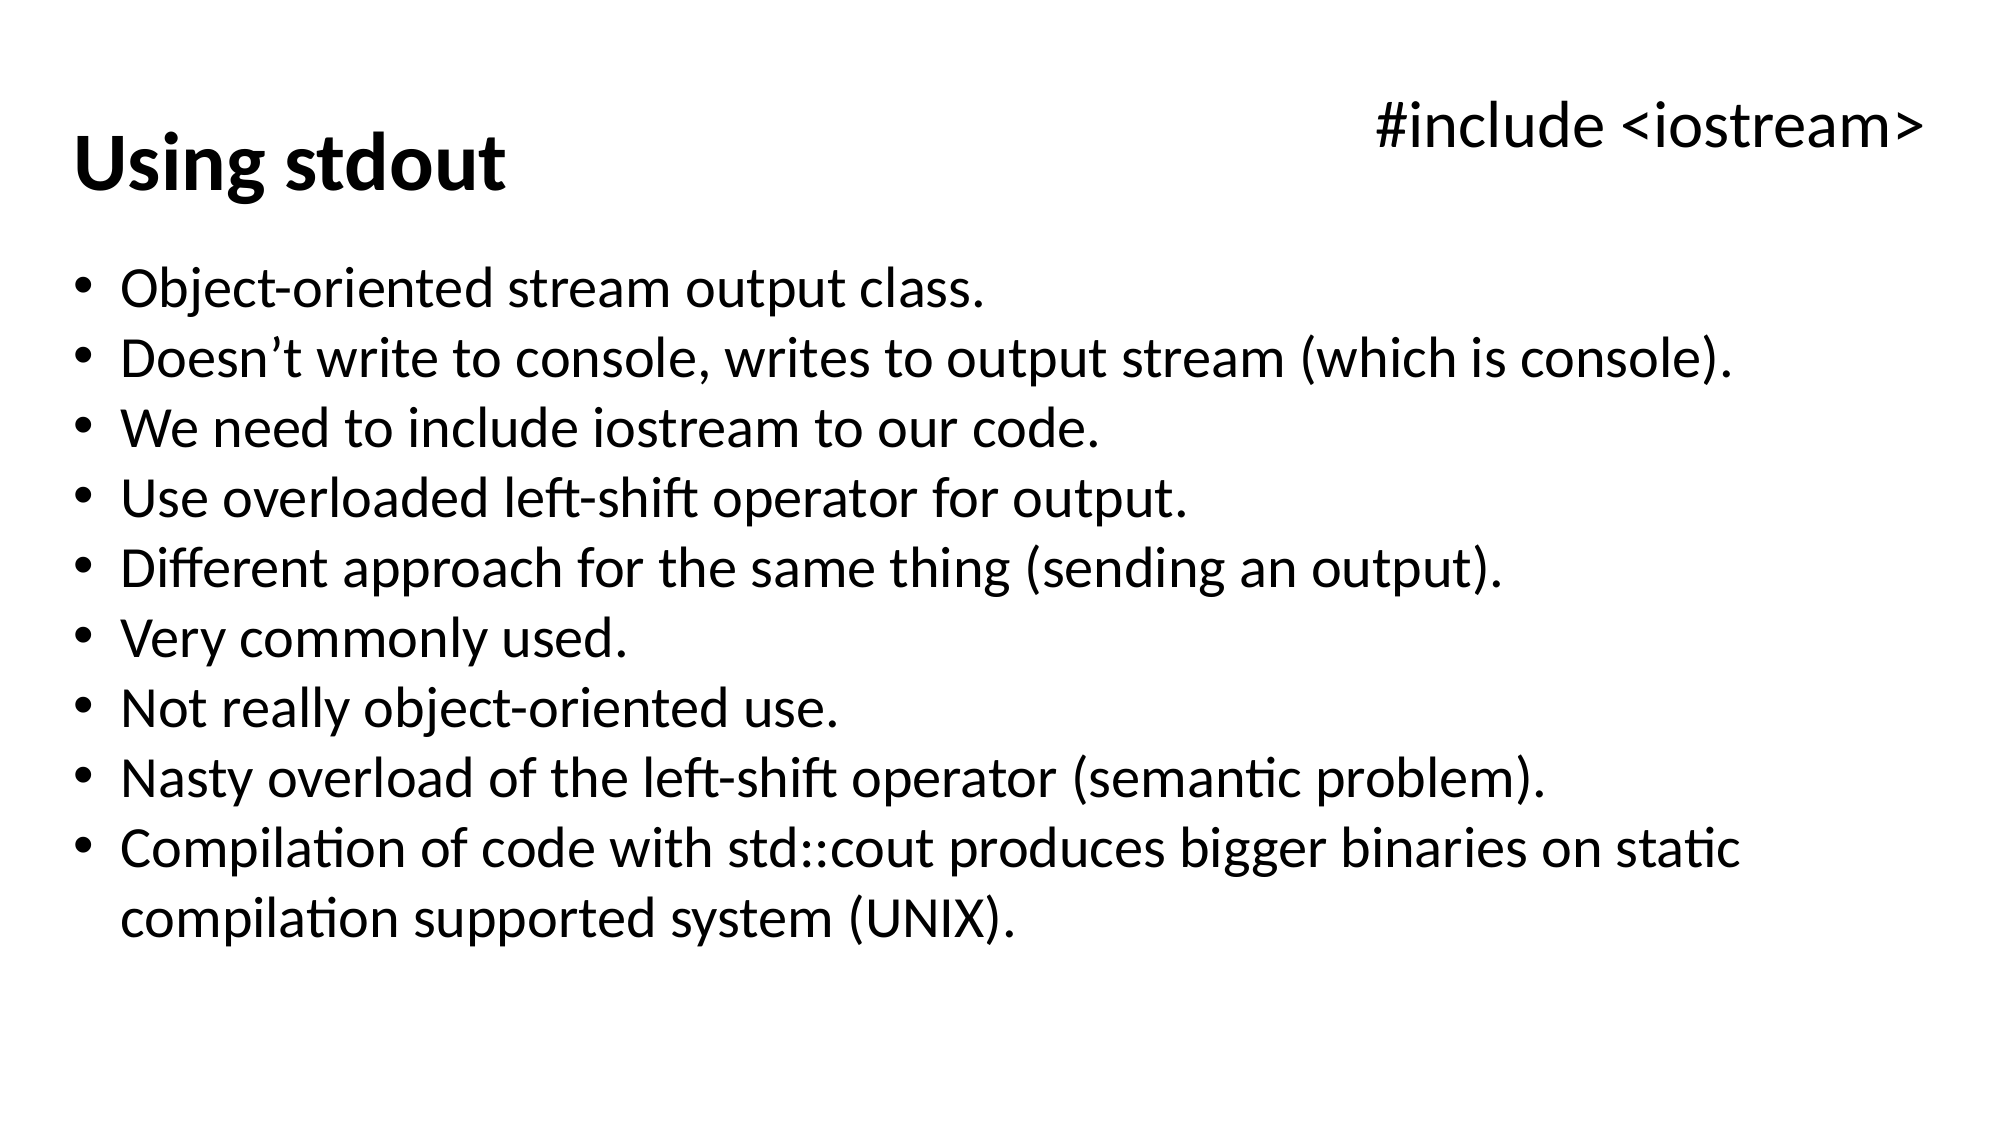

Using stdout
#include <iostream>
Object-oriented stream output class.
Doesn’t write to console, writes to output stream (which is console).
We need to include iostream to our code.
Use overloaded left-shift operator for output.
Different approach for the same thing (sending an output).
Very commonly used.
Not really object-oriented use.
Nasty overload of the left-shift operator (semantic problem).
Compilation of code with std::cout produces bigger binaries on static compilation supported system (UNIX).